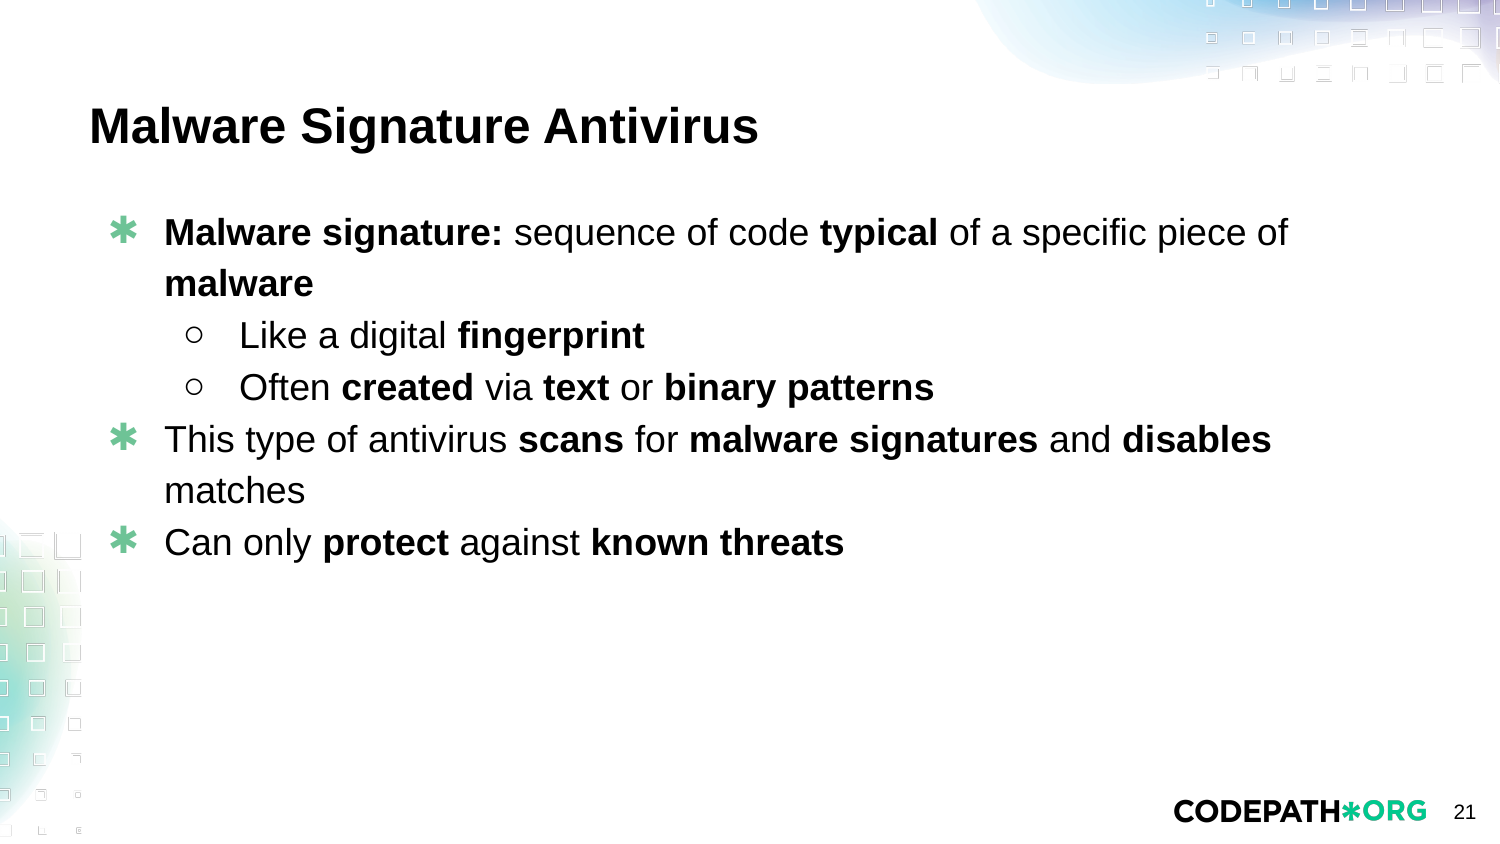

# Malware Signature Antivirus
Malware signature: sequence of code typical of a specific piece of malware
Like a digital fingerprint
Often created via text or binary patterns
This type of antivirus scans for malware signatures and disables matches
Can only protect against known threats
21